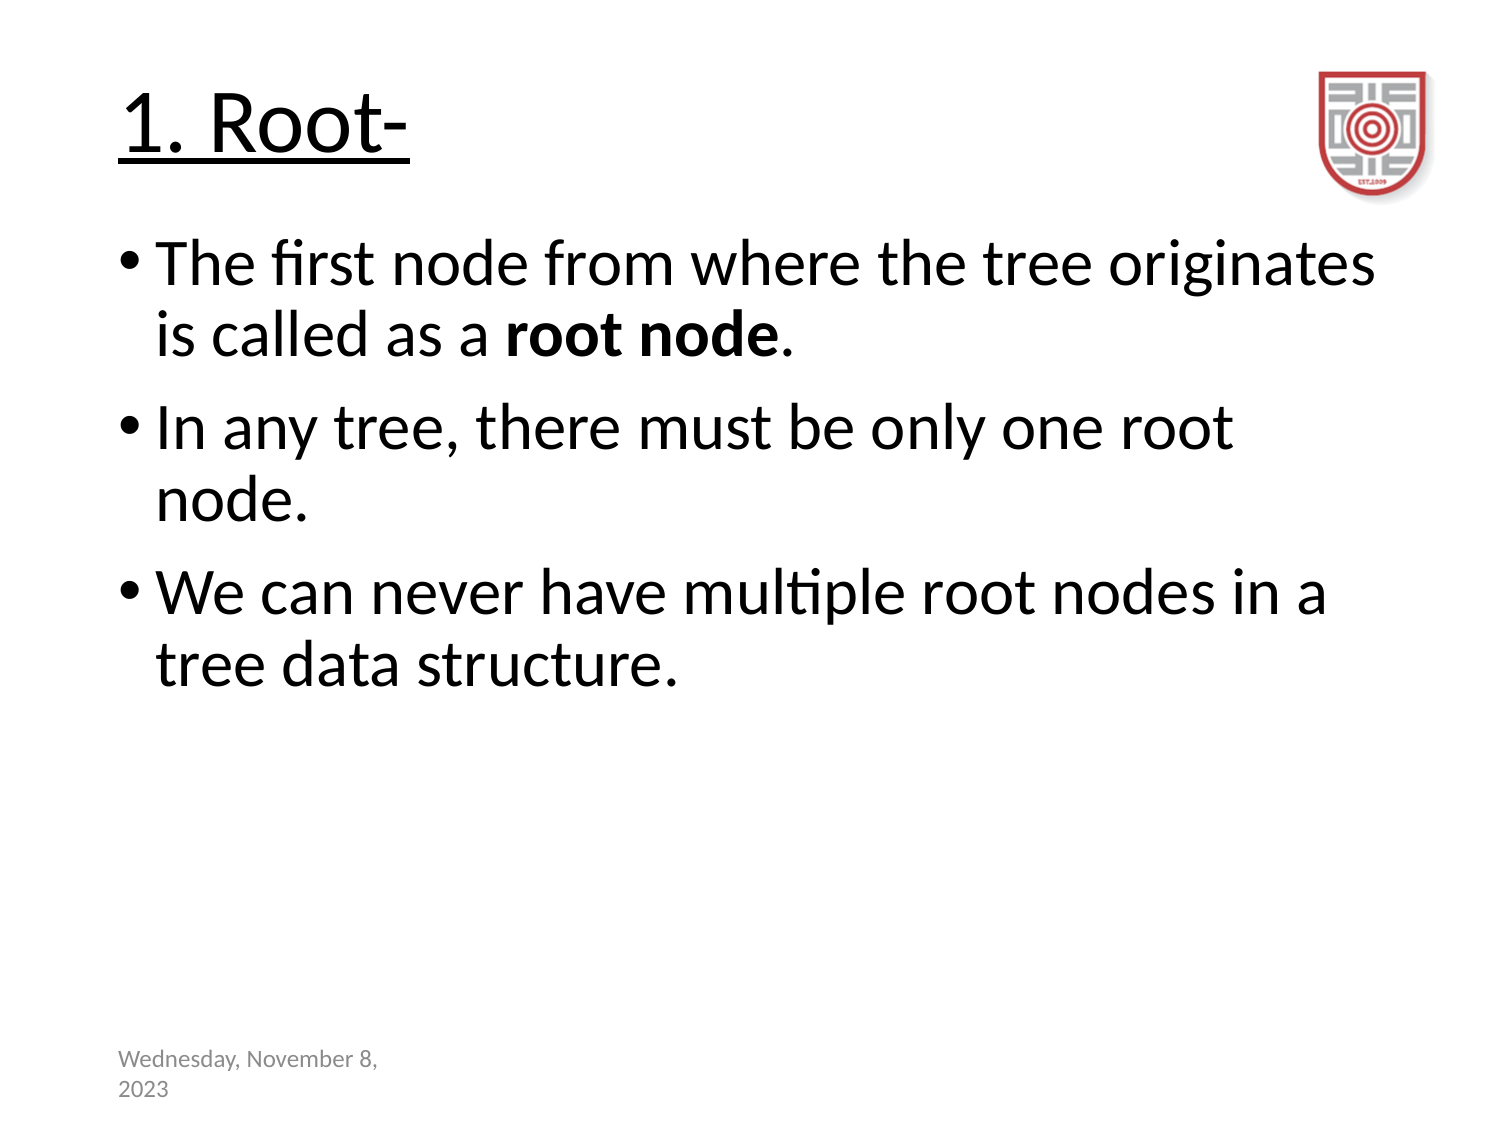

# 1. Root-
The first node from where the tree originates is called as a root node.
In any tree, there must be only one root node.
We can never have multiple root nodes in a tree data structure.

Wednesday, November 8, 2023